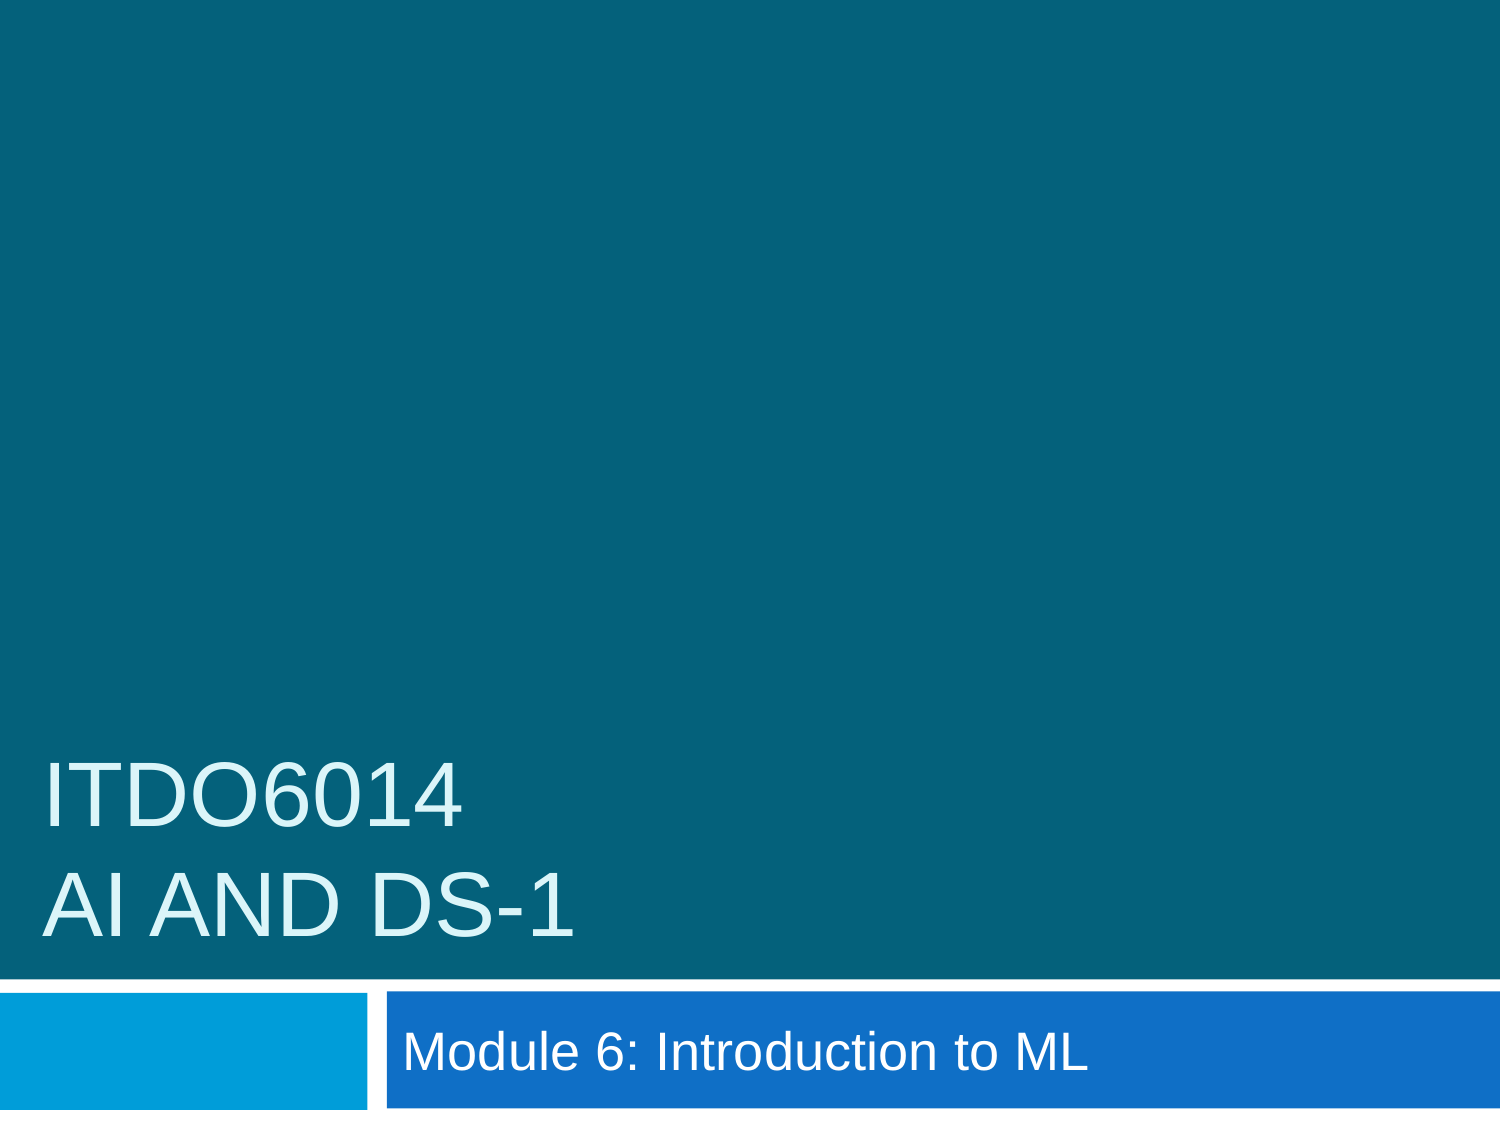

# ITDO6014 AI AND DS-1
Module 6: Introduction to ML